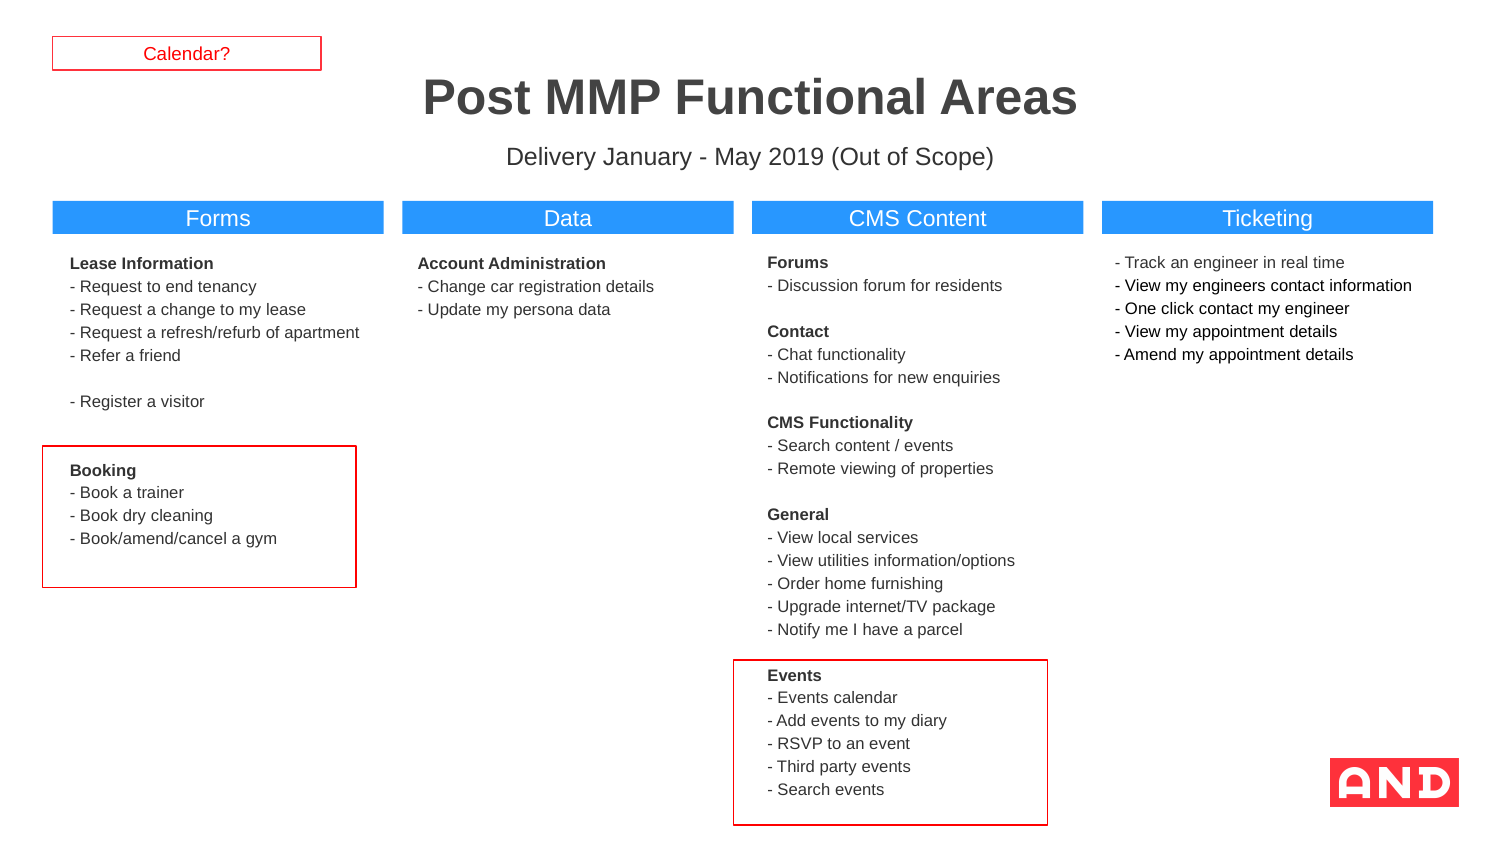

Calendar?
# Post MMP Functional Areas
Delivery January - May 2019 (Out of Scope)

Forms
Data
CMS Content
Ticketing
Forums
- Discussion forum for residents

Contact
- Chat functionality
- Notifications for new enquiries

CMS Functionality
- Search content / events
- Remote viewing of properties

General
- View local services
- View utilities information/options
- Order home furnishing
- Upgrade internet/TV package
- Notify me I have a parcel

Events
- Events calendar
- Add events to my diary
- RSVP to an event
- Third party events
- Search events

- Track an engineer in real time
- View my engineers contact information
- One click contact my engineer
- View my appointment details
- Amend my appointment details
Lease Information
- Request to end tenancy
- Request a change to my lease
- Request a refresh/refurb of apartment
- Refer a friend

- Register a visitor

Booking
- Book a trainer
- Book dry cleaning
- Book/amend/cancel a gym

Account Administration
- Change car registration details
- Update my persona data